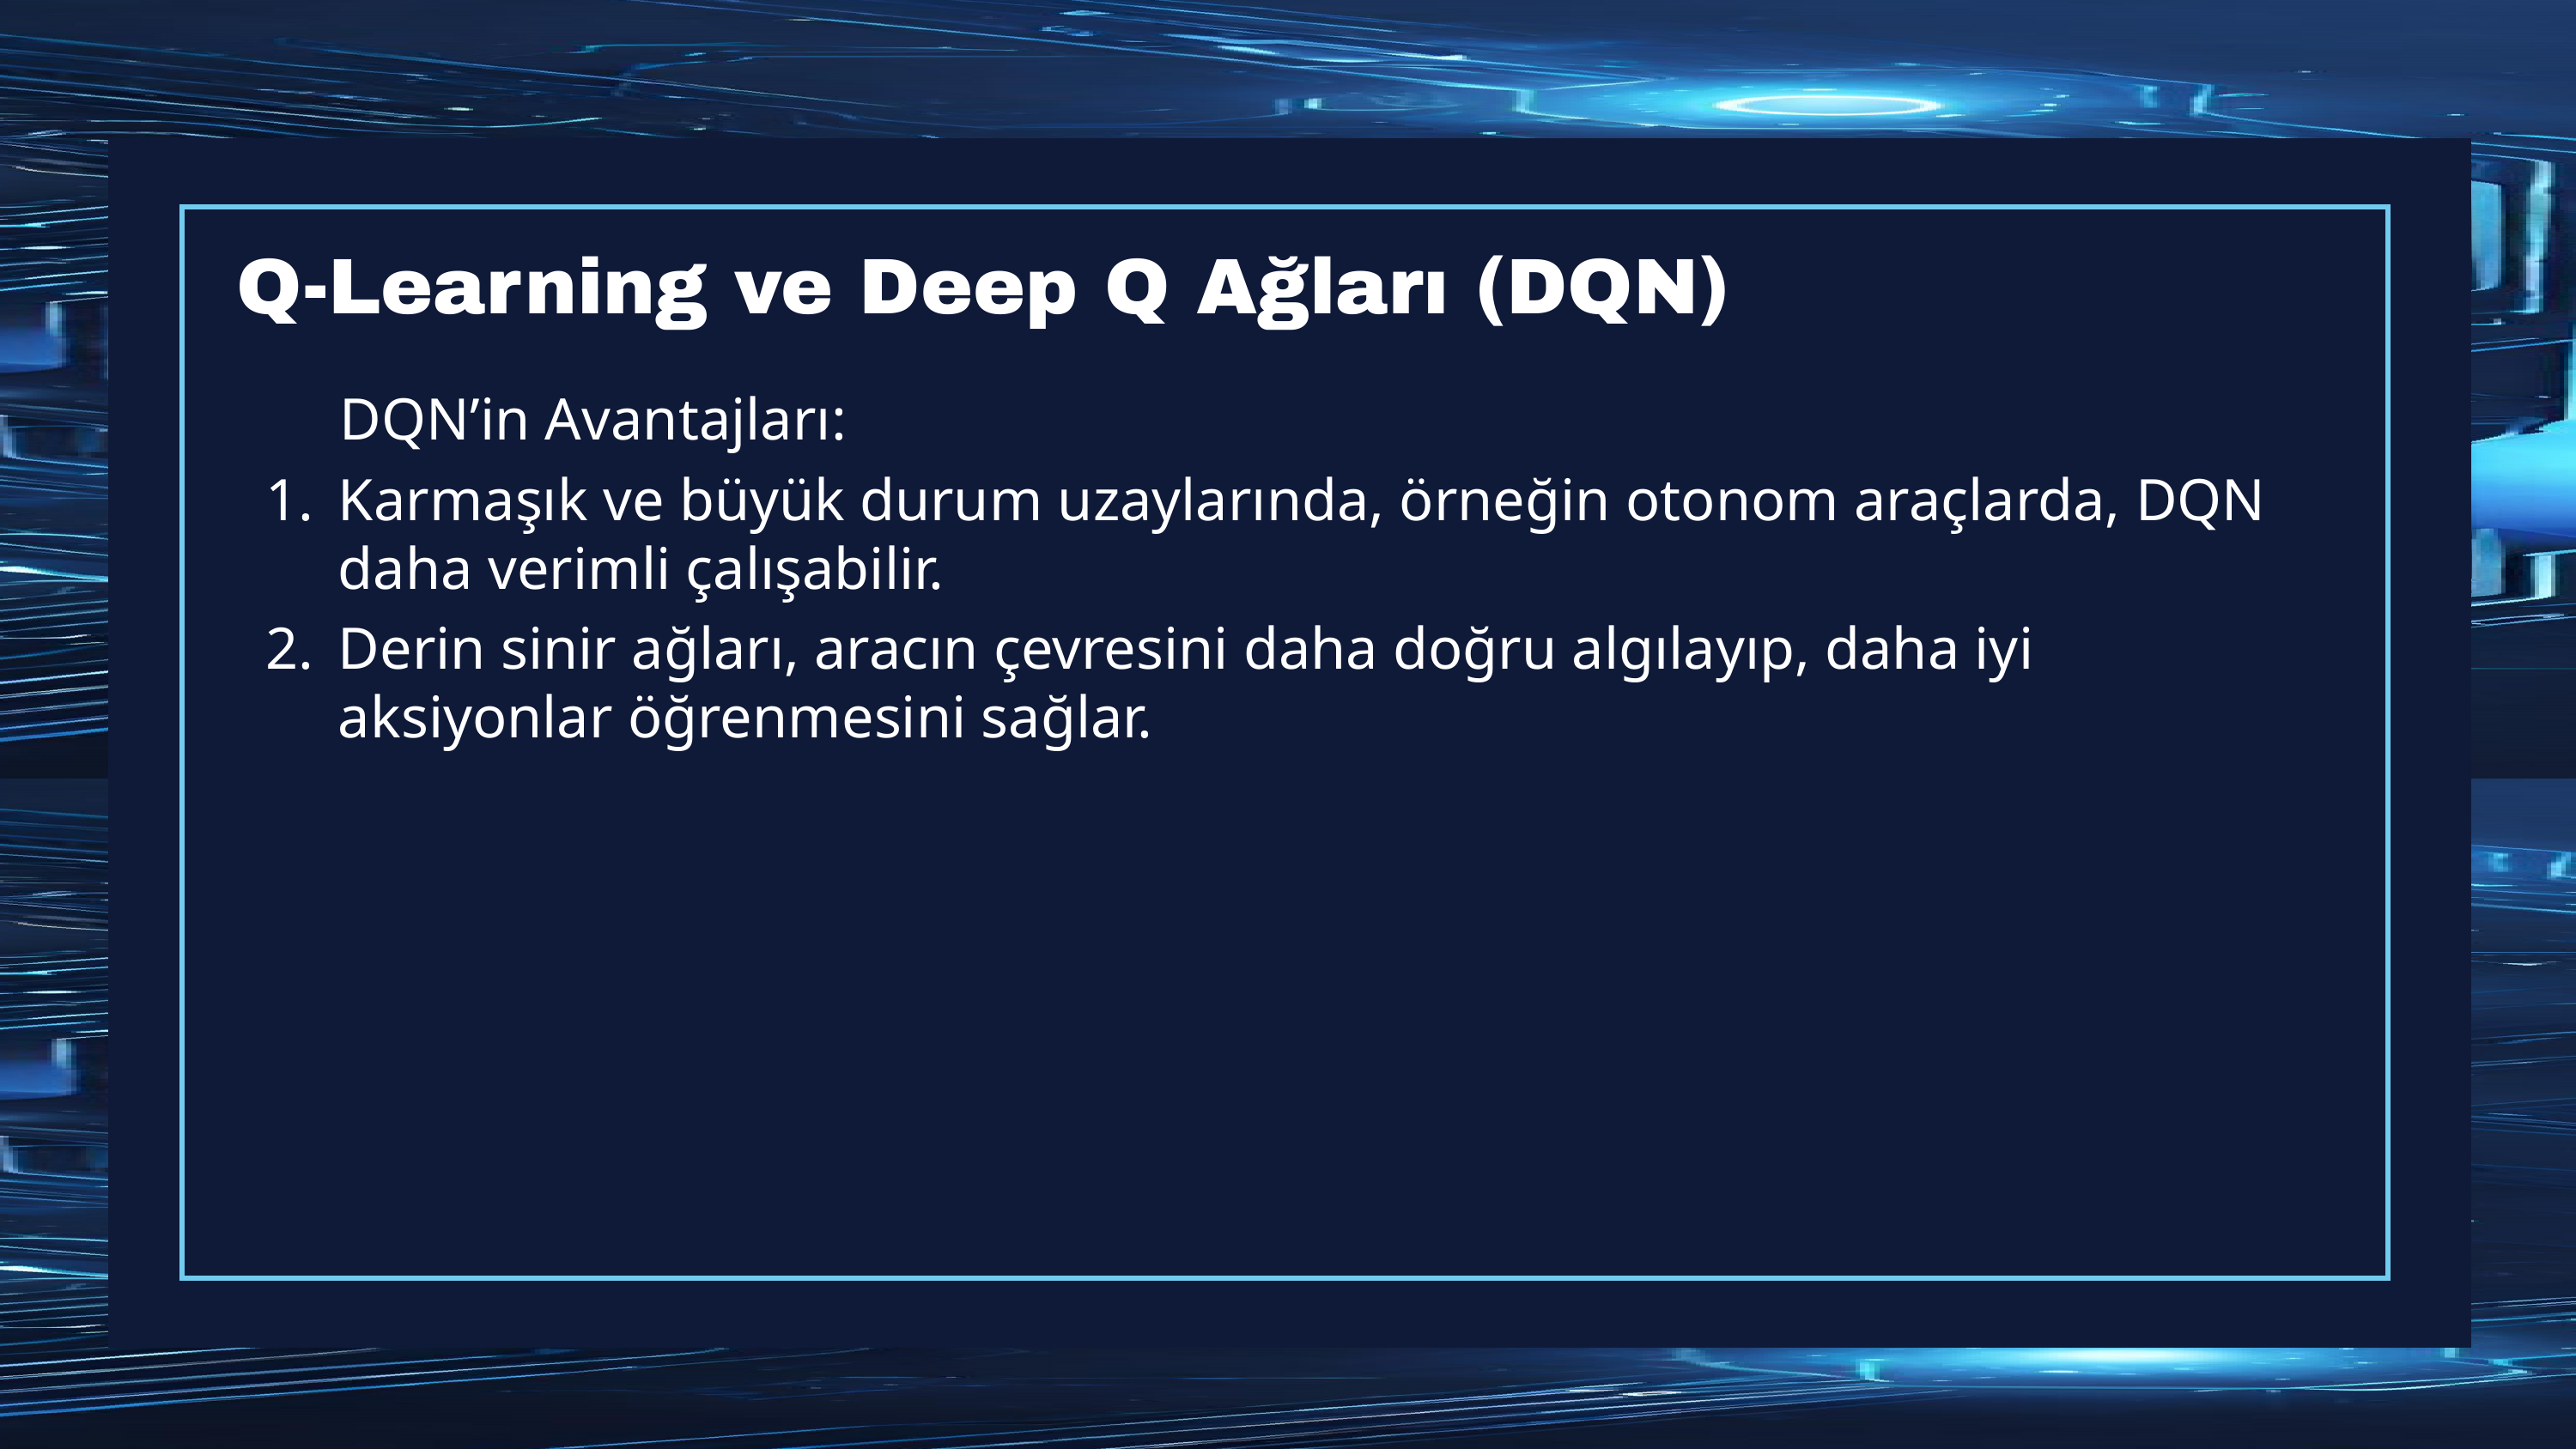

# Q-Learning ve Deep Q Ağları (DQN)
     DQN’in Avantajları:
Karmaşık ve büyük durum uzaylarında, örneğin otonom araçlarda, DQN daha verimli çalışabilir.
Derin sinir ağları, aracın çevresini daha doğru algılayıp, daha iyi aksiyonlar öğrenmesini sağlar.